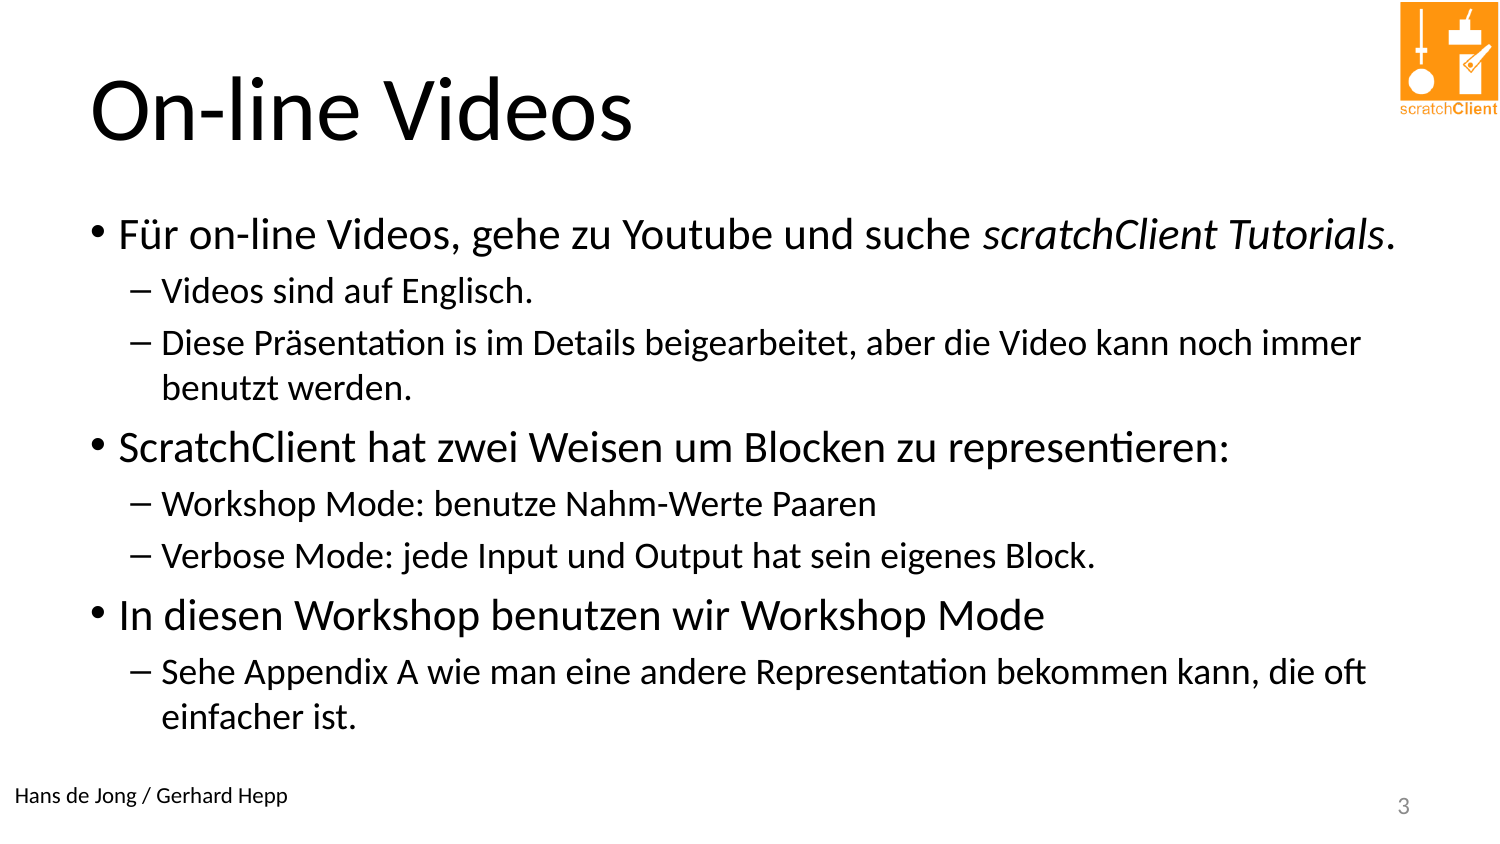

# On-line Videos
Für on-line Videos, gehe zu Youtube und suche scratchClient Tutorials.
Videos sind auf Englisch.
Diese Präsentation is im Details beigearbeitet, aber die Video kann noch immer benutzt werden.
ScratchClient hat zwei Weisen um Blocken zu representieren:
Workshop Mode: benutze Nahm-Werte Paaren
Verbose Mode: jede Input und Output hat sein eigenes Block.
In diesen Workshop benutzen wir Workshop Mode
Sehe Appendix A wie man eine andere Representation bekommen kann, die oft einfacher ist.
3